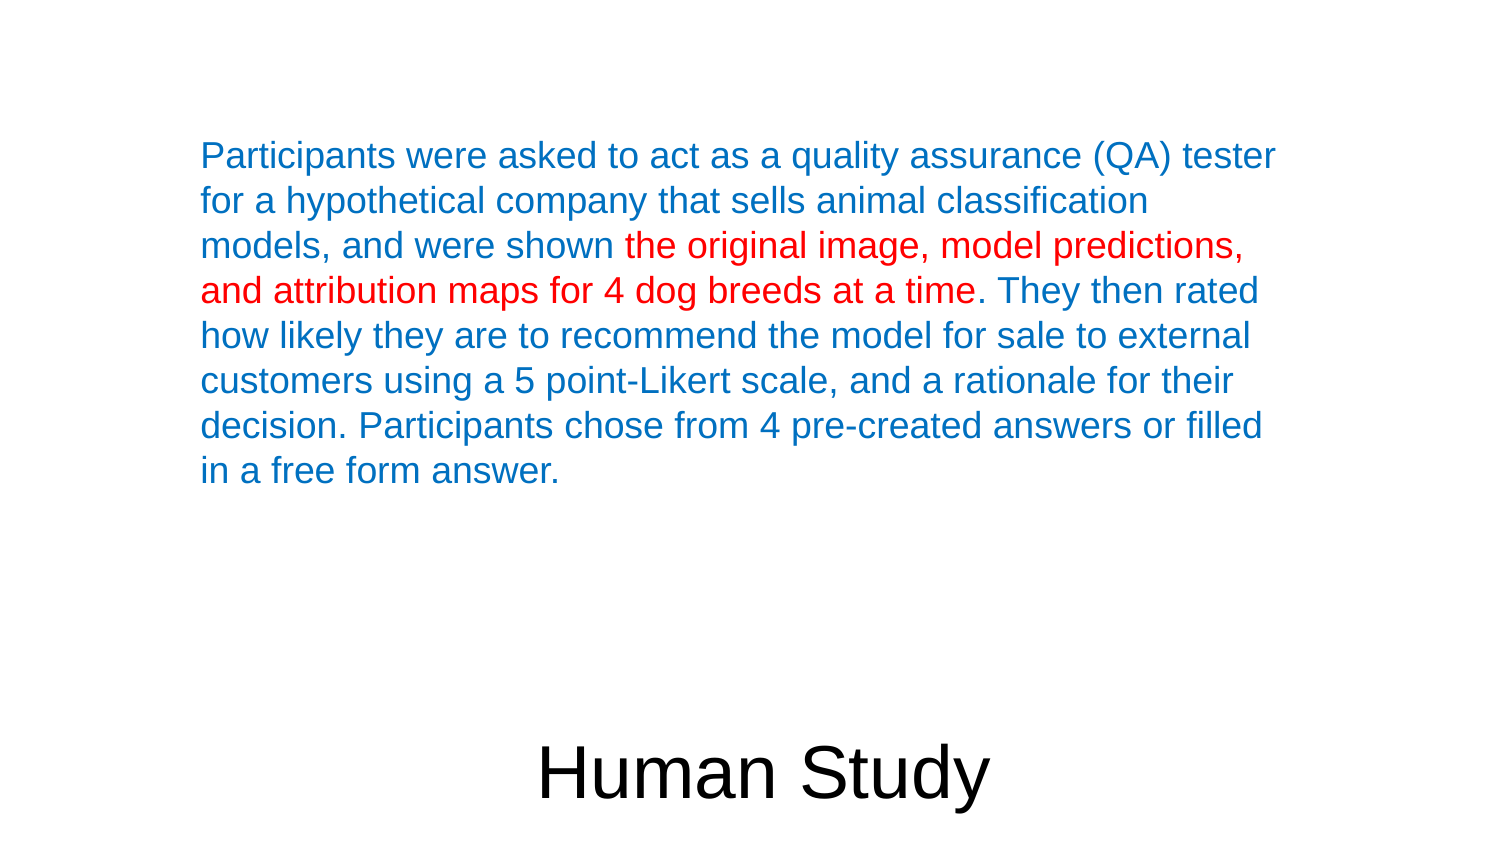

Participants were asked to act as a quality assurance (QA) tester for a hypothetical company that sells animal classiﬁcation models, and were shown the original image, model predictions, and attribution maps for 4 dog breeds at a time. They then rated how likely they are to recommend the model for sale to external customers using a 5 point-Likert scale, and a rationale for their decision. Participants chose from 4 pre-created answers or ﬁlled in a free form answer.
Human Study